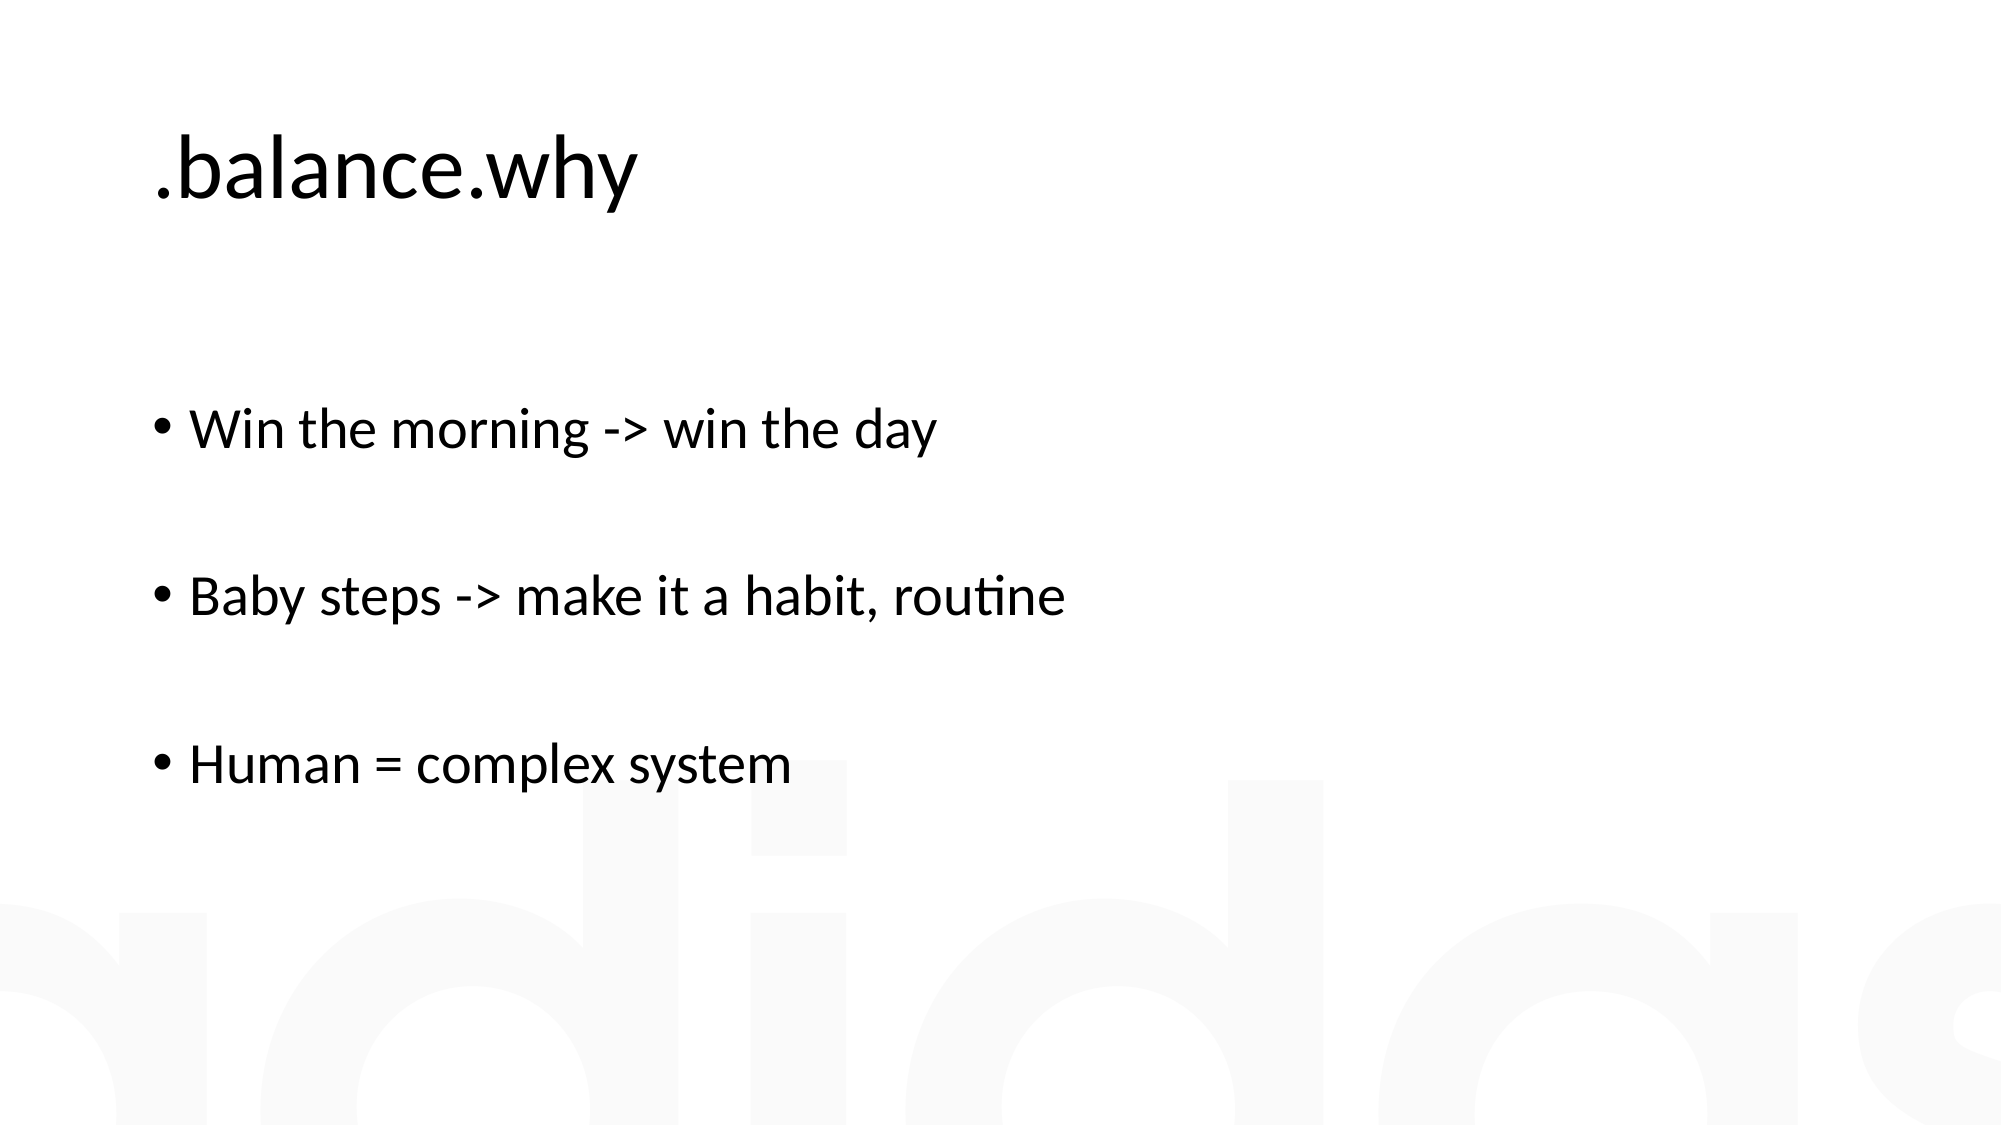

# .balance.why

Win the morning -> win the day

Baby steps -> make it a habit, routine

Human = complex system